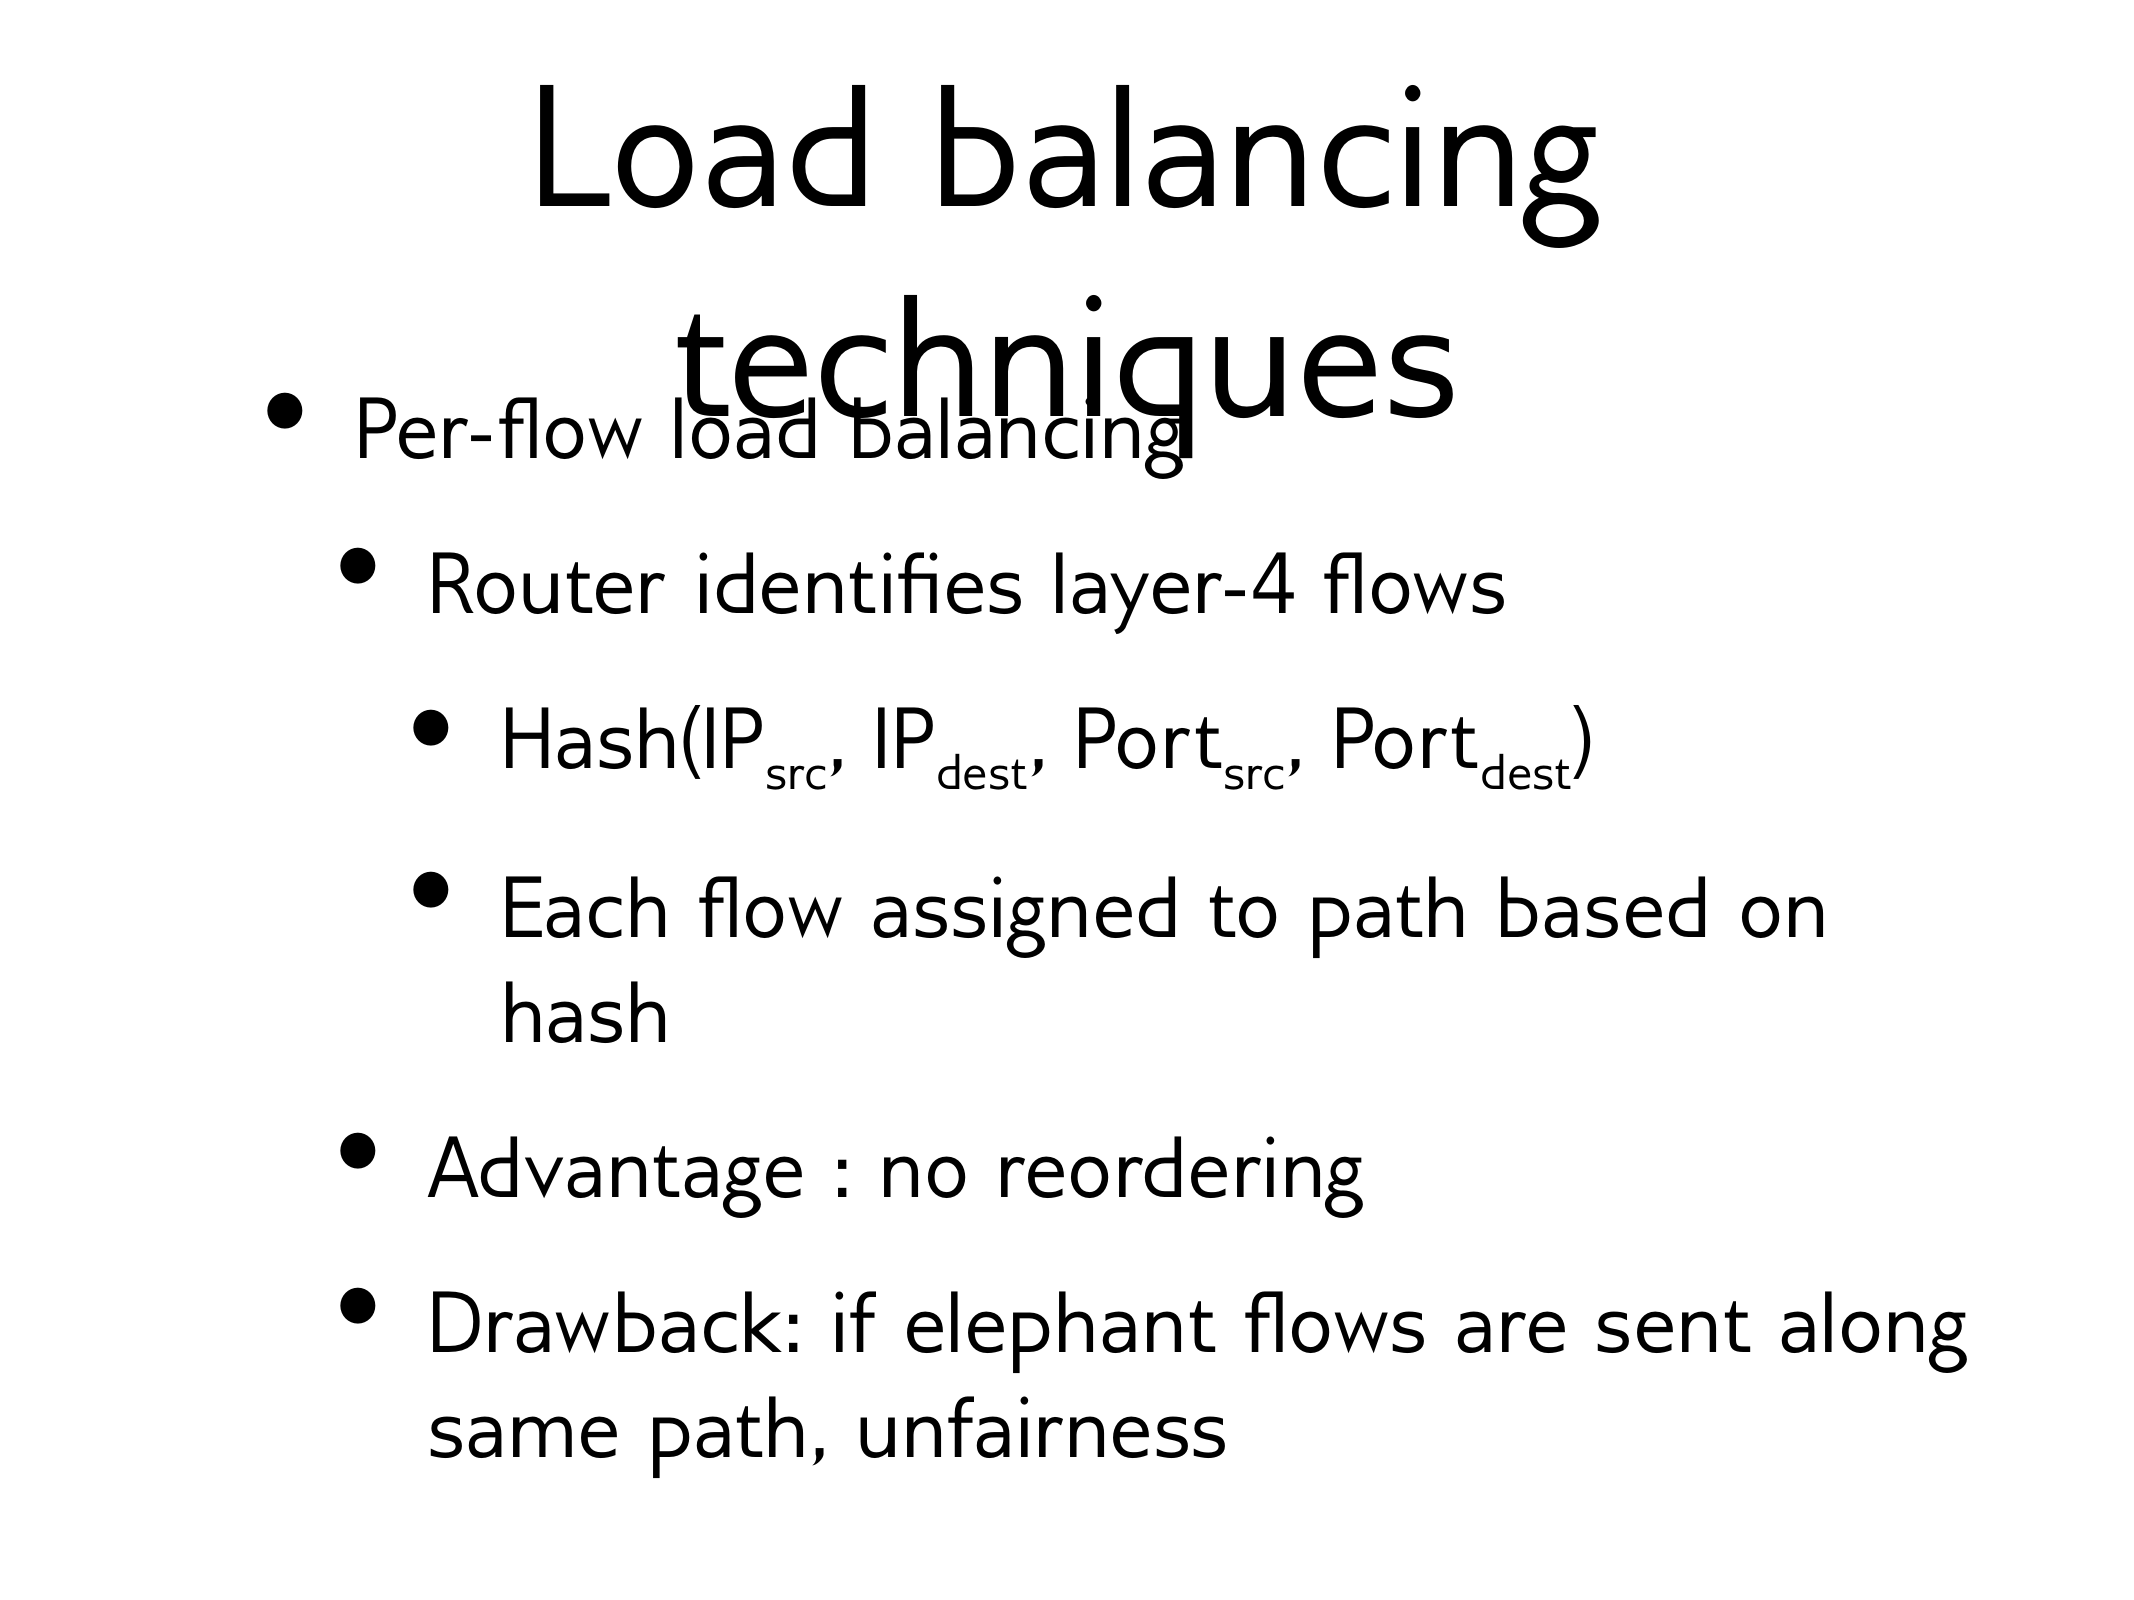

# Load balancing techniques
Per-flow load balancing
Router identifies layer-4 flows
Hash(IPsrc, IPdest, Portsrc, Portdest)
Each flow assigned to path based on hash
Advantage : no reordering
Drawback: if elephant flows are sent along same path, unfairness